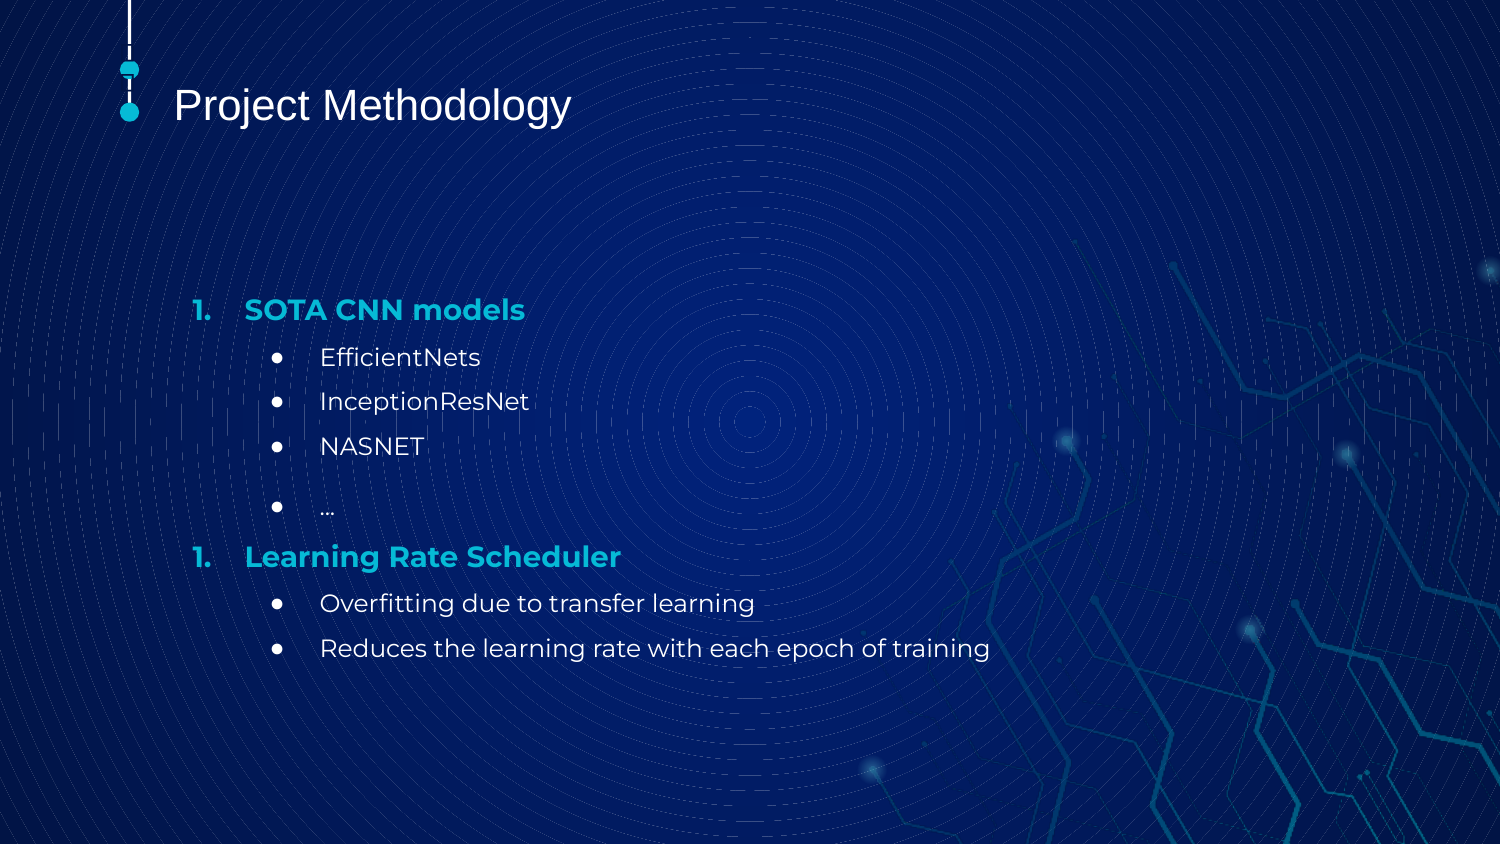

# Project Methodology
🠺
🠺
SOTA CNN models
EfficientNets
InceptionResNet
NASNET
...
Learning Rate Scheduler
Overfitting due to transfer learning
Reduces the learning rate with each epoch of training